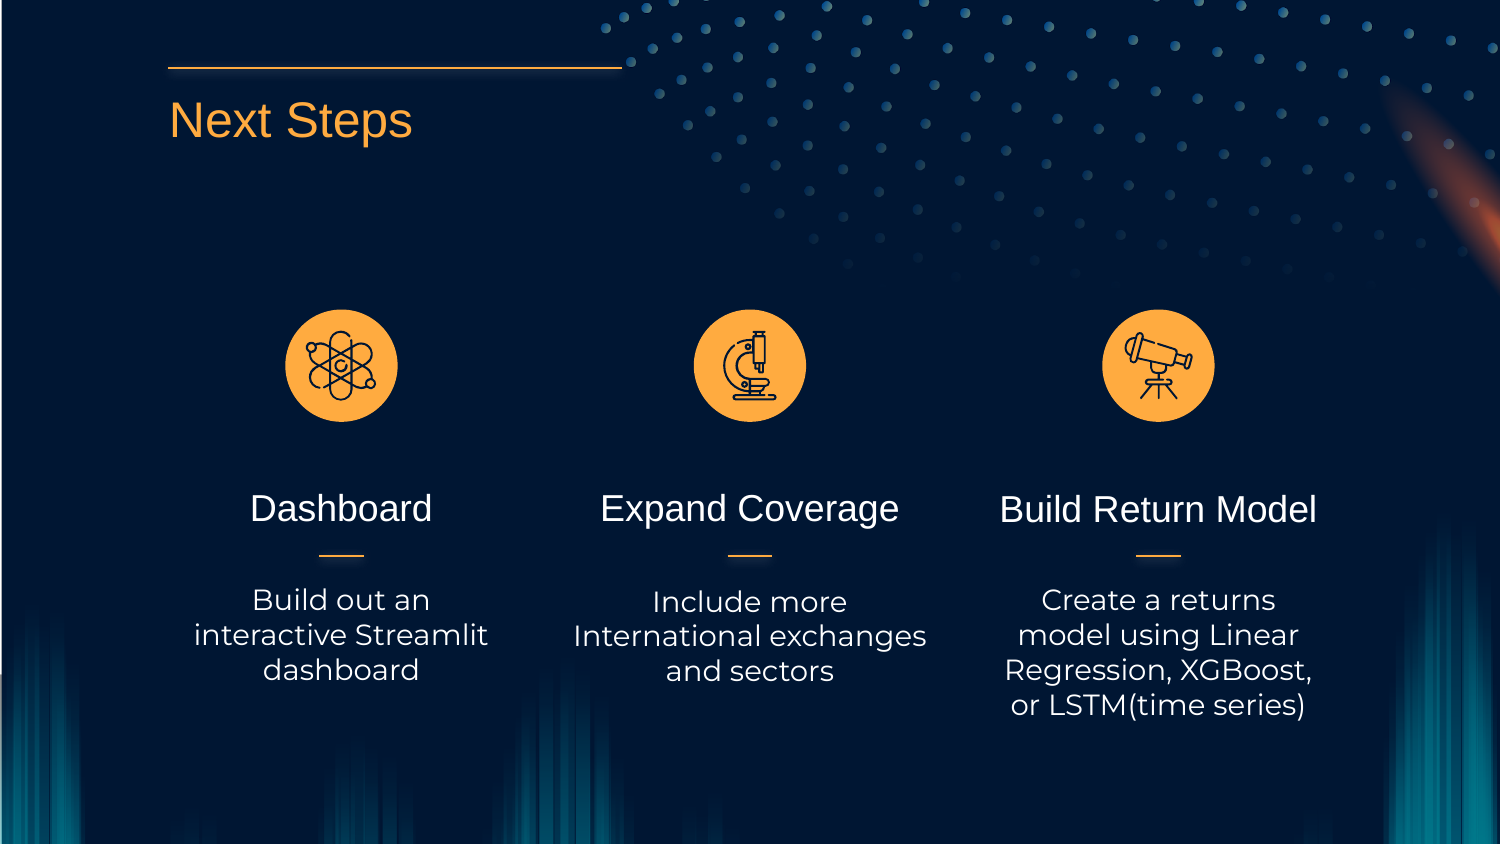

Next Steps

Dashboard
# Expand Coverage
Build Return Model
Build out an interactive Streamlit dashboard
Create a returns model using Linear Regression, XGBoost, or LSTM(time series)
Include more International exchanges and sectors